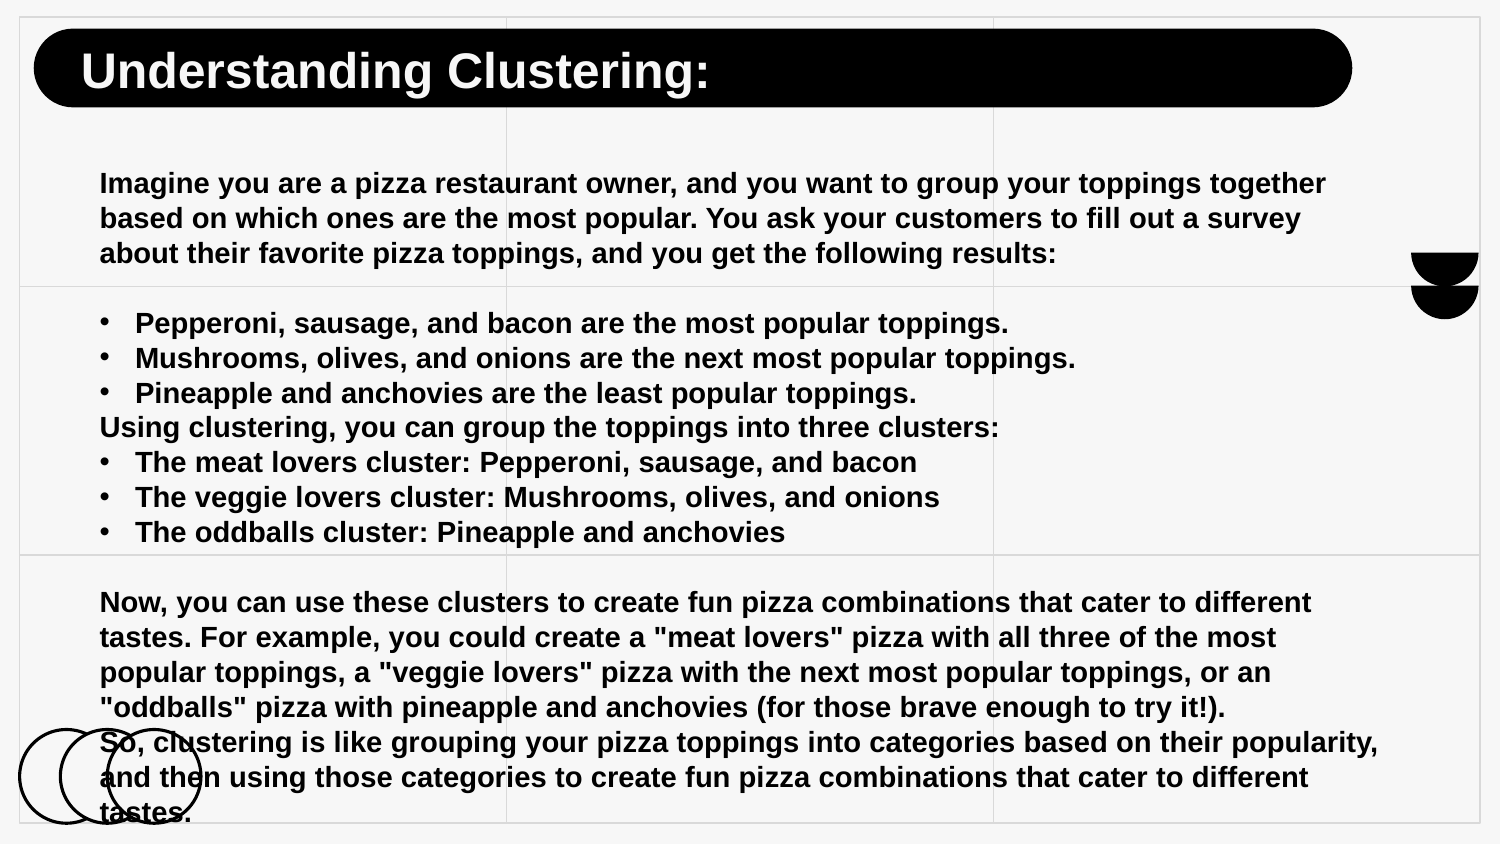

# Understanding Clustering:
Imagine you are a pizza restaurant owner, and you want to group your toppings together based on which ones are the most popular. You ask your customers to fill out a survey about their favorite pizza toppings, and you get the following results:

Pepperoni, sausage, and bacon are the most popular toppings.
Mushrooms, olives, and onions are the next most popular toppings.
Pineapple and anchovies are the least popular toppings.
Using clustering, you can group the toppings into three clusters:
The meat lovers cluster: Pepperoni, sausage, and bacon
The veggie lovers cluster: Mushrooms, olives, and onions
The oddballs cluster: Pineapple and anchovies

Now, you can use these clusters to create fun pizza combinations that cater to different tastes. For example, you could create a "meat lovers" pizza with all three of the most popular toppings, a "veggie lovers" pizza with the next most popular toppings, or an "oddballs" pizza with pineapple and anchovies (for those brave enough to try it!).
So, clustering is like grouping your pizza toppings into categories based on their popularity, and then using those categories to create fun pizza combinations that cater to different tastes.